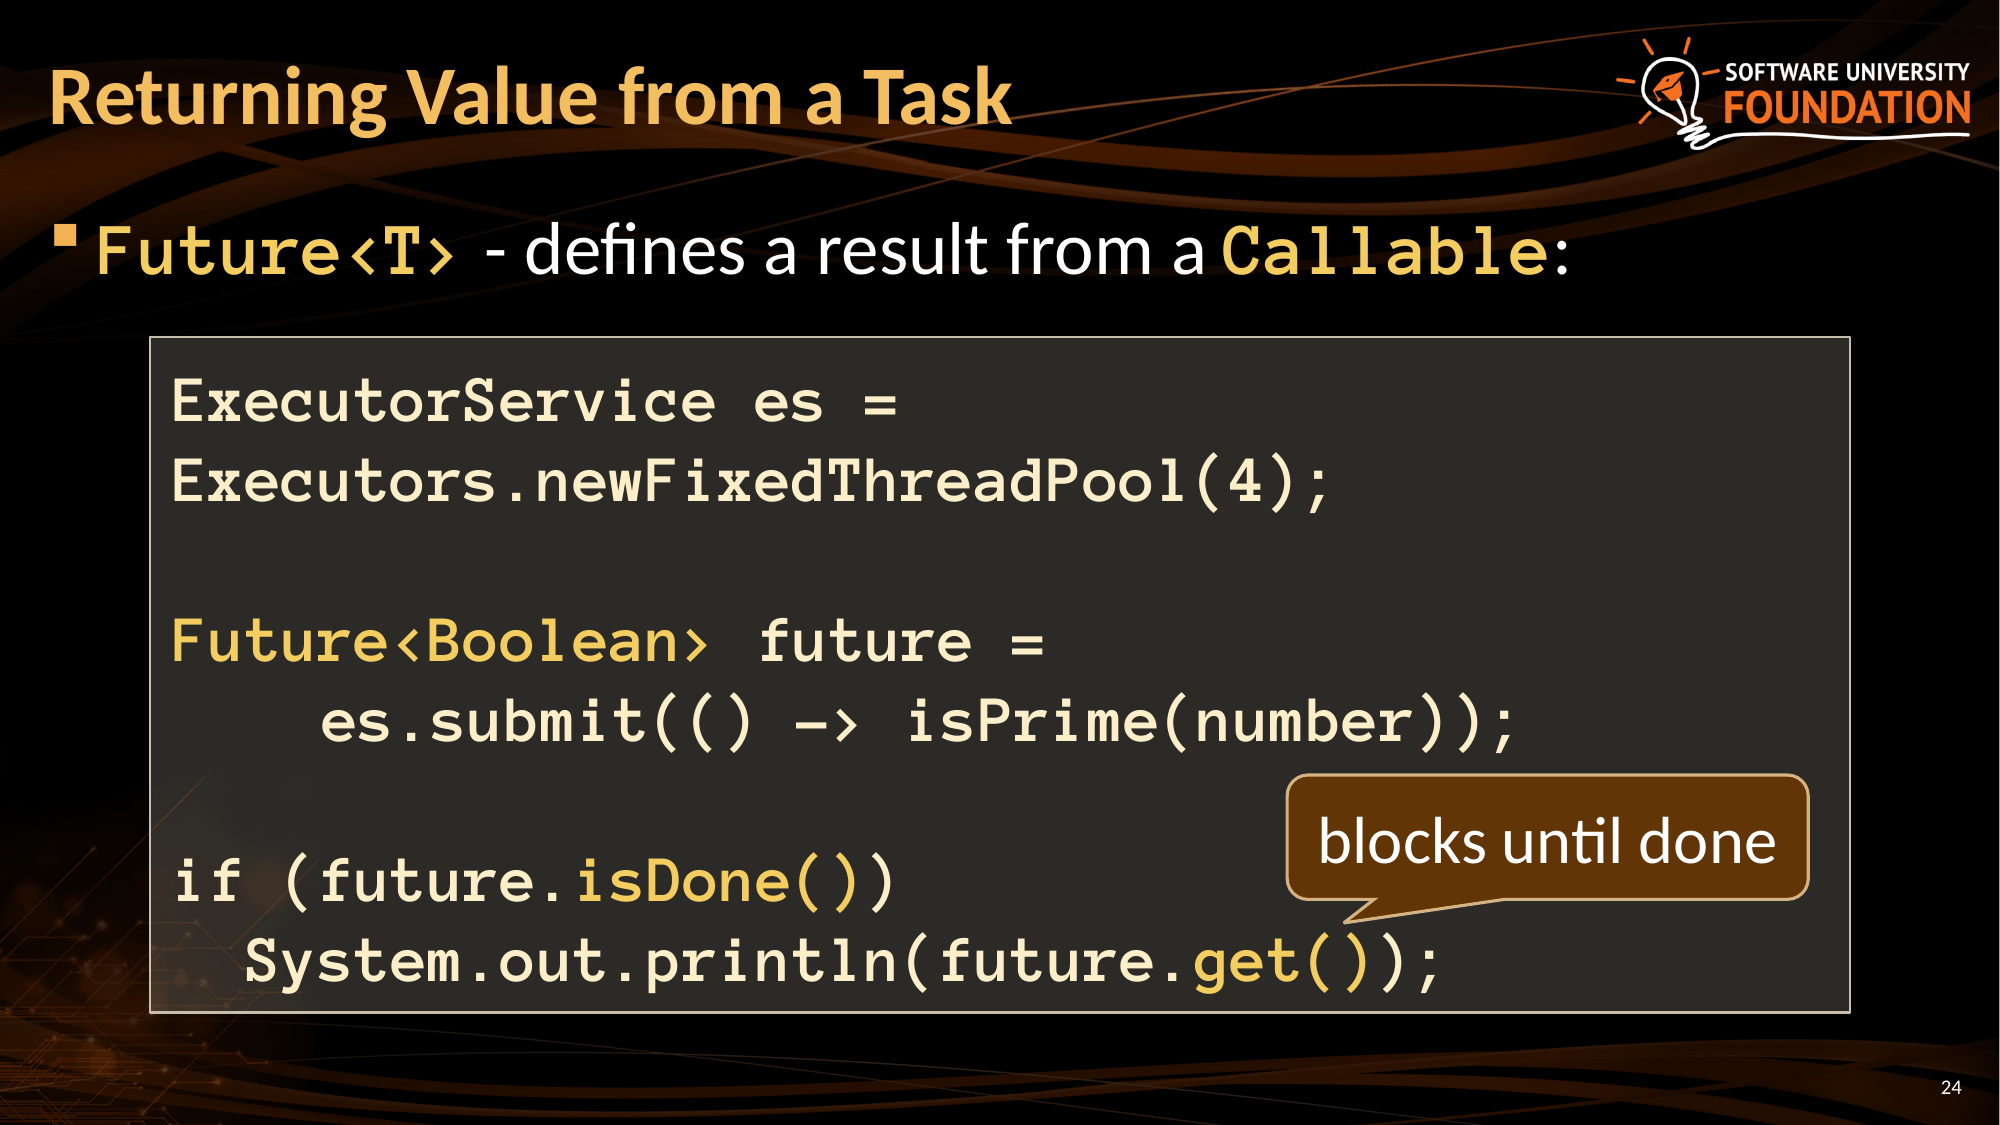

# Returning Value from a Task
Future<T> - defines a result from a Callable:
ExecutorService es = 	Executors.newFixedThreadPool(4);

Future<Boolean> future =
	es.submit(() -> isPrime(number));

if (future.isDone())
  System.out.println(future.get());
blocks until done
24